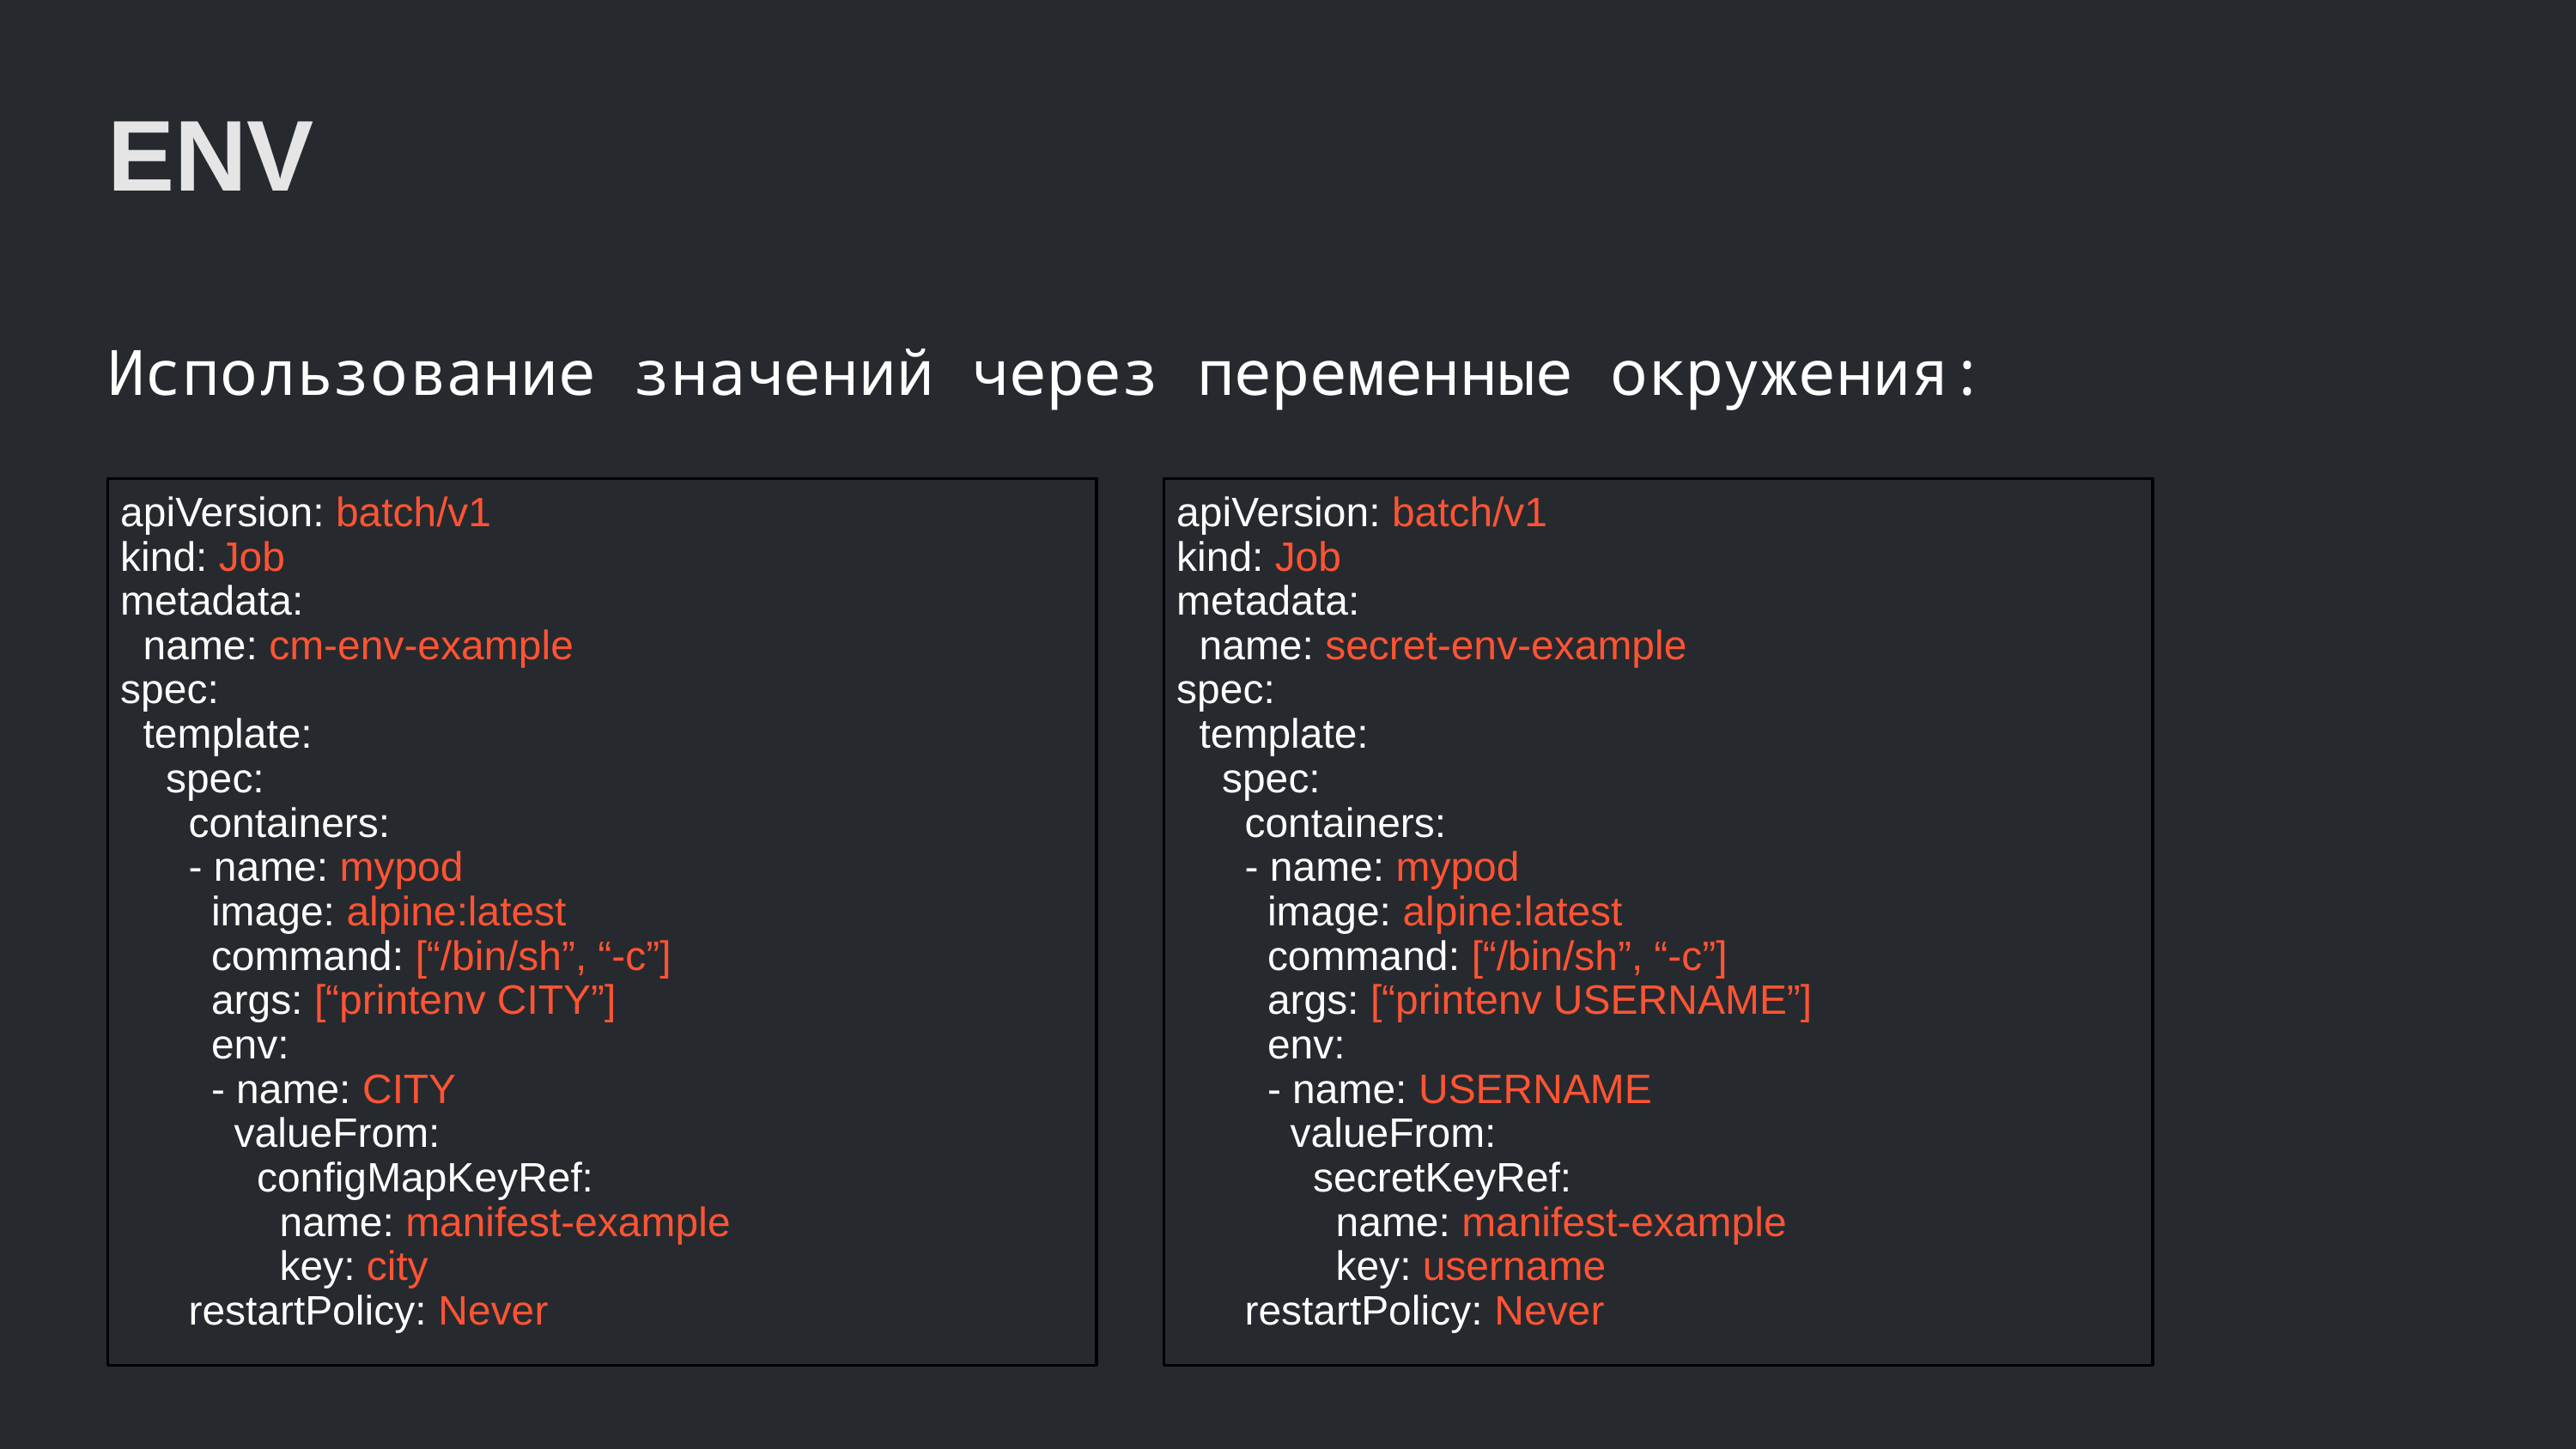

ENV
Использование значений через переменные окружения:
apiVersion: batch/v1
kind: Job
metadata:
  name: cm-env-example
spec:
  template:
    spec:
      containers:
      - name: mypod
        image: alpine:latest
        command: [“/bin/sh”, “-c”]
        args: [“printenv CITY”]
        env:
        - name: CITY
          valueFrom:
            configMapKeyRef:
              name: manifest-example
              key: city
      restartPolicy: Never

apiVersion: batch/v1
kind: Job
metadata:
  name: secret-env-example
spec:
  template:
    spec:
      containers:
      - name: mypod
        image: alpine:latest
        command: [“/bin/sh”, “-c”]
        args: [“printenv USERNAME”]
        env:
        - name: USERNAME
          valueFrom:
            secretKeyRef:
              name: manifest-example
              key: username
      restartPolicy: Never